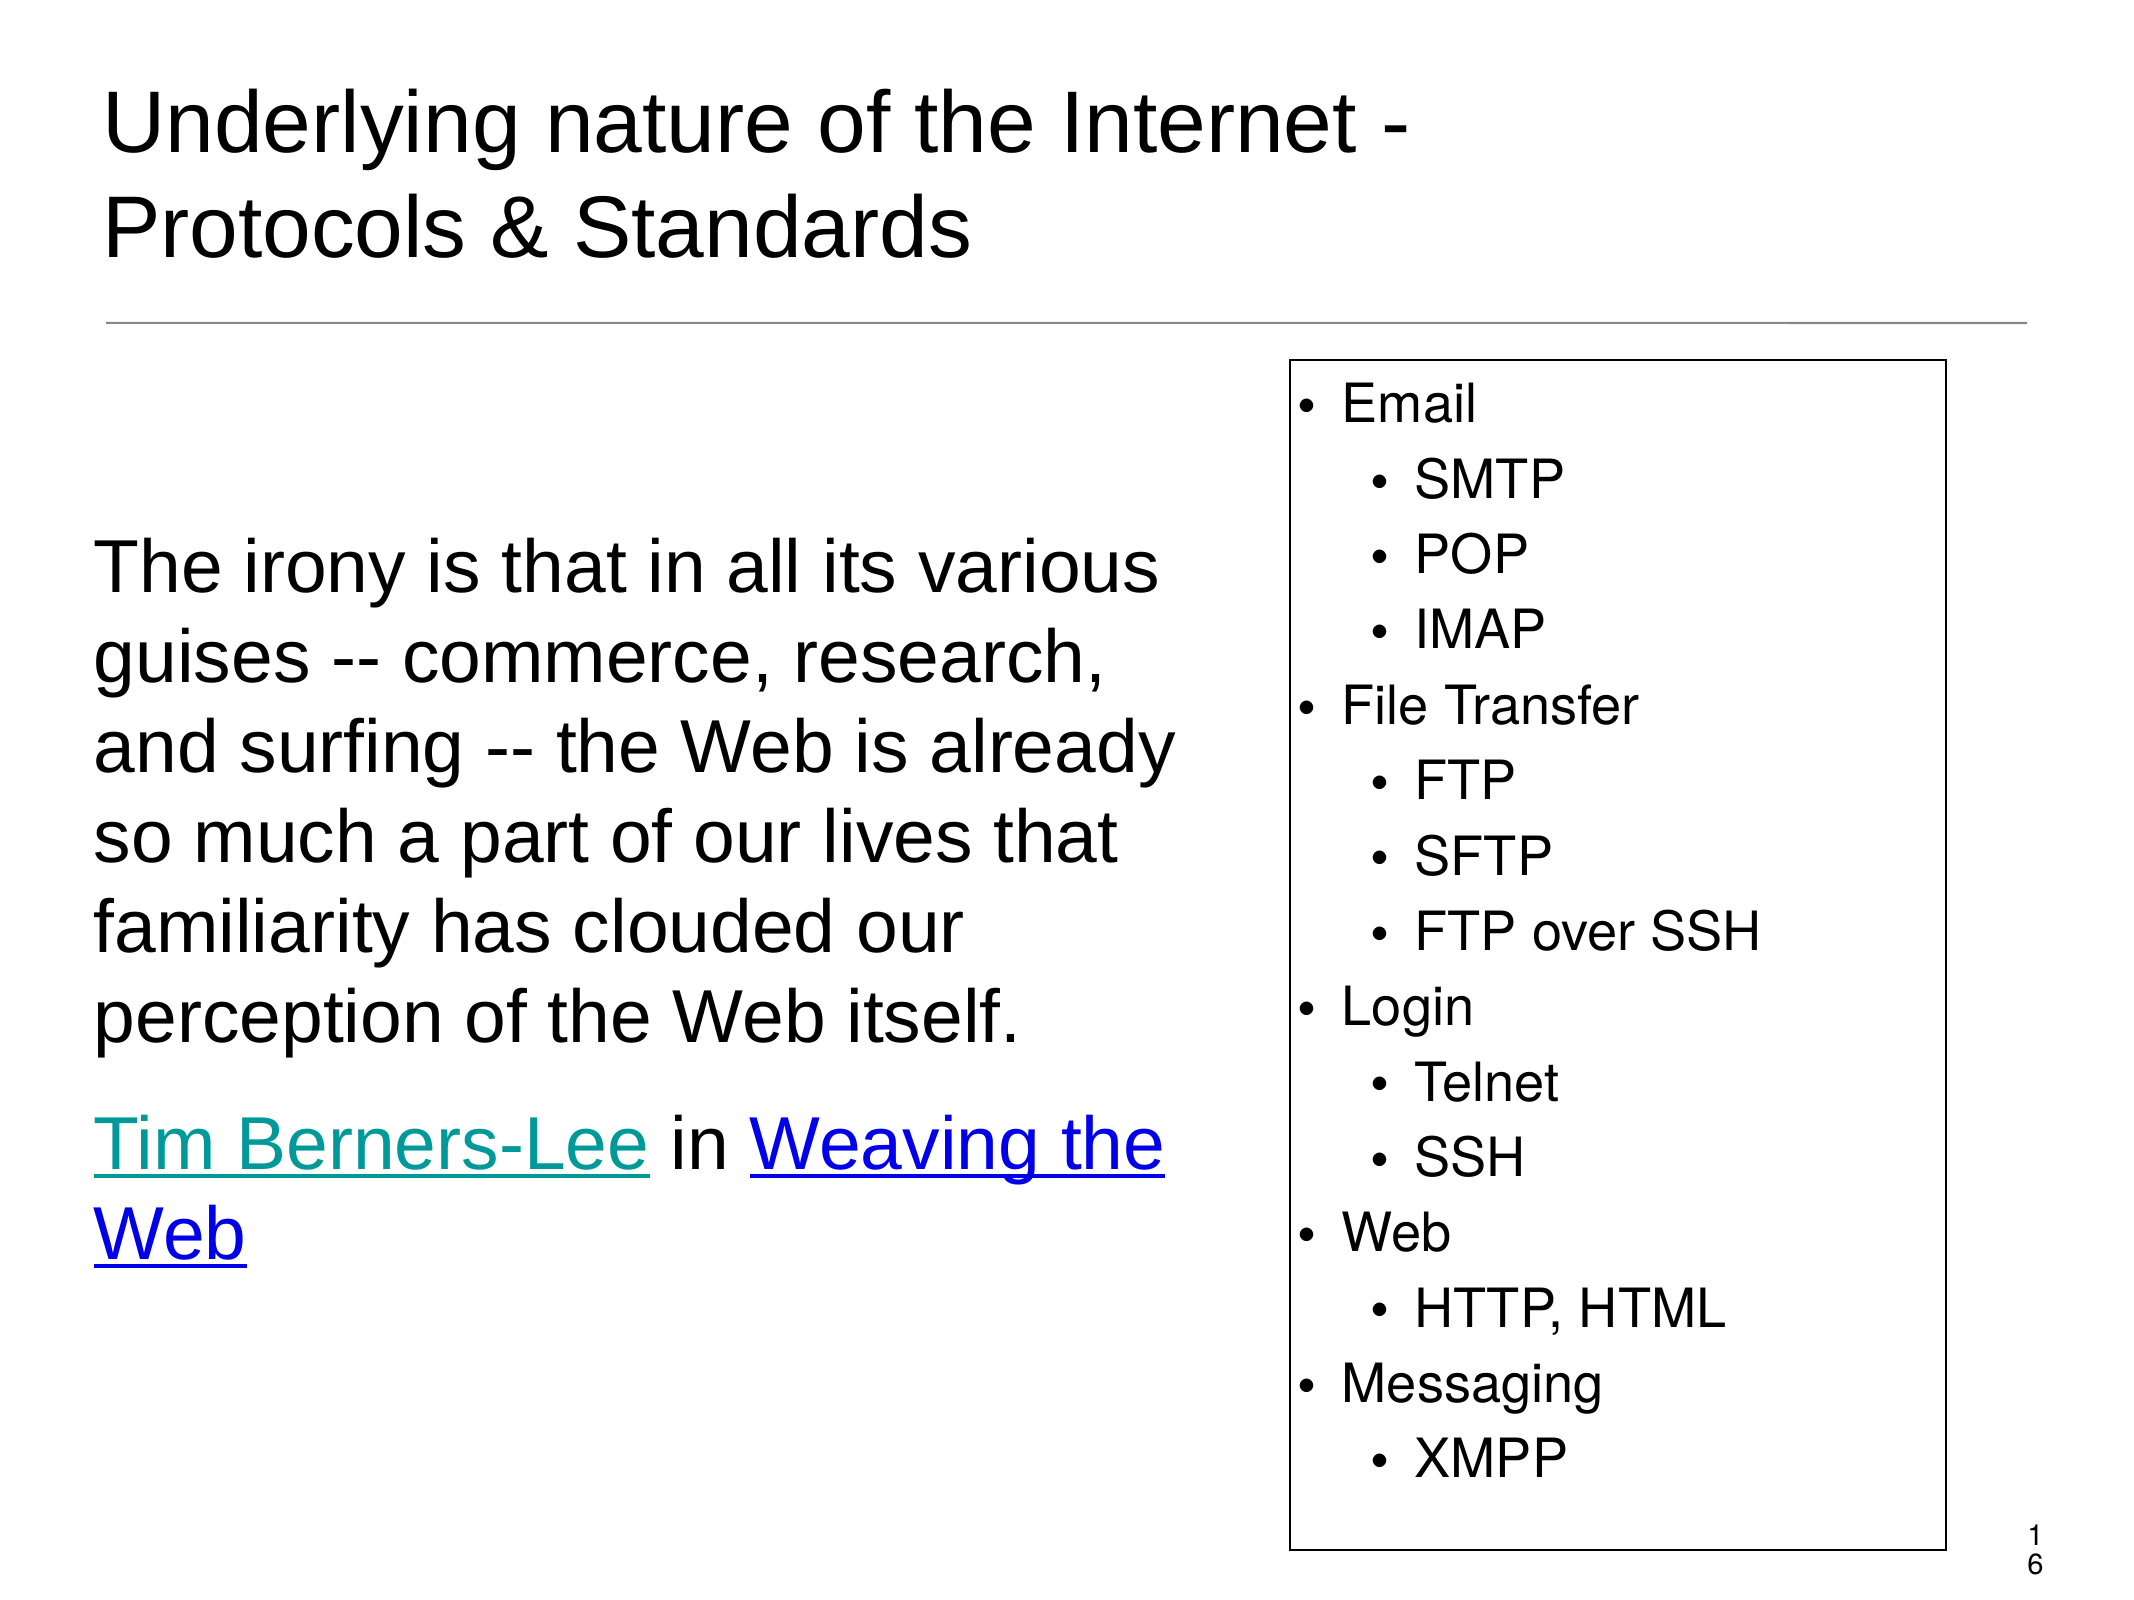

# Underlying nature of the Internet - Protocols & Standards
Email
SMTP
POP
IMAP
File Transfer
FTP
SFTP
FTP over SSH
Login
Telnet
SSH
Web
HTTP, HTML
Messaging
XMPP
The irony is that in all its various guises -- commerce, research, and surfing -- the Web is already so much a part of our lives that familiarity has clouded our perception of the Web itself.
Tim Berners-Lee in Weaving the Web

16